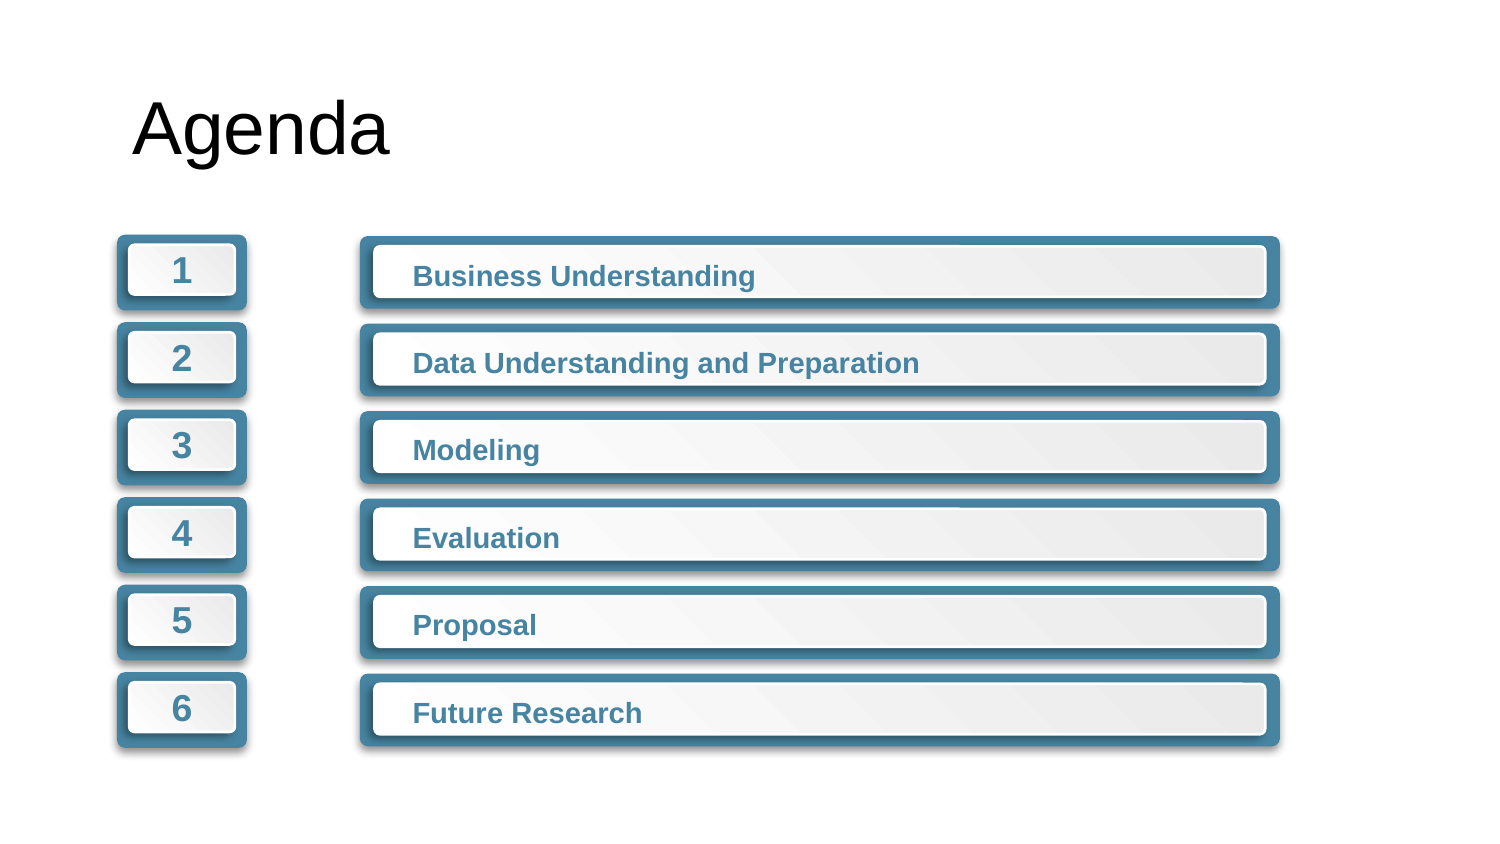

Agenda

1

Business Understanding

2

Data Understanding and Preparation

3

Modeling

4

Evaluation

5

Proposal

6

Future Research